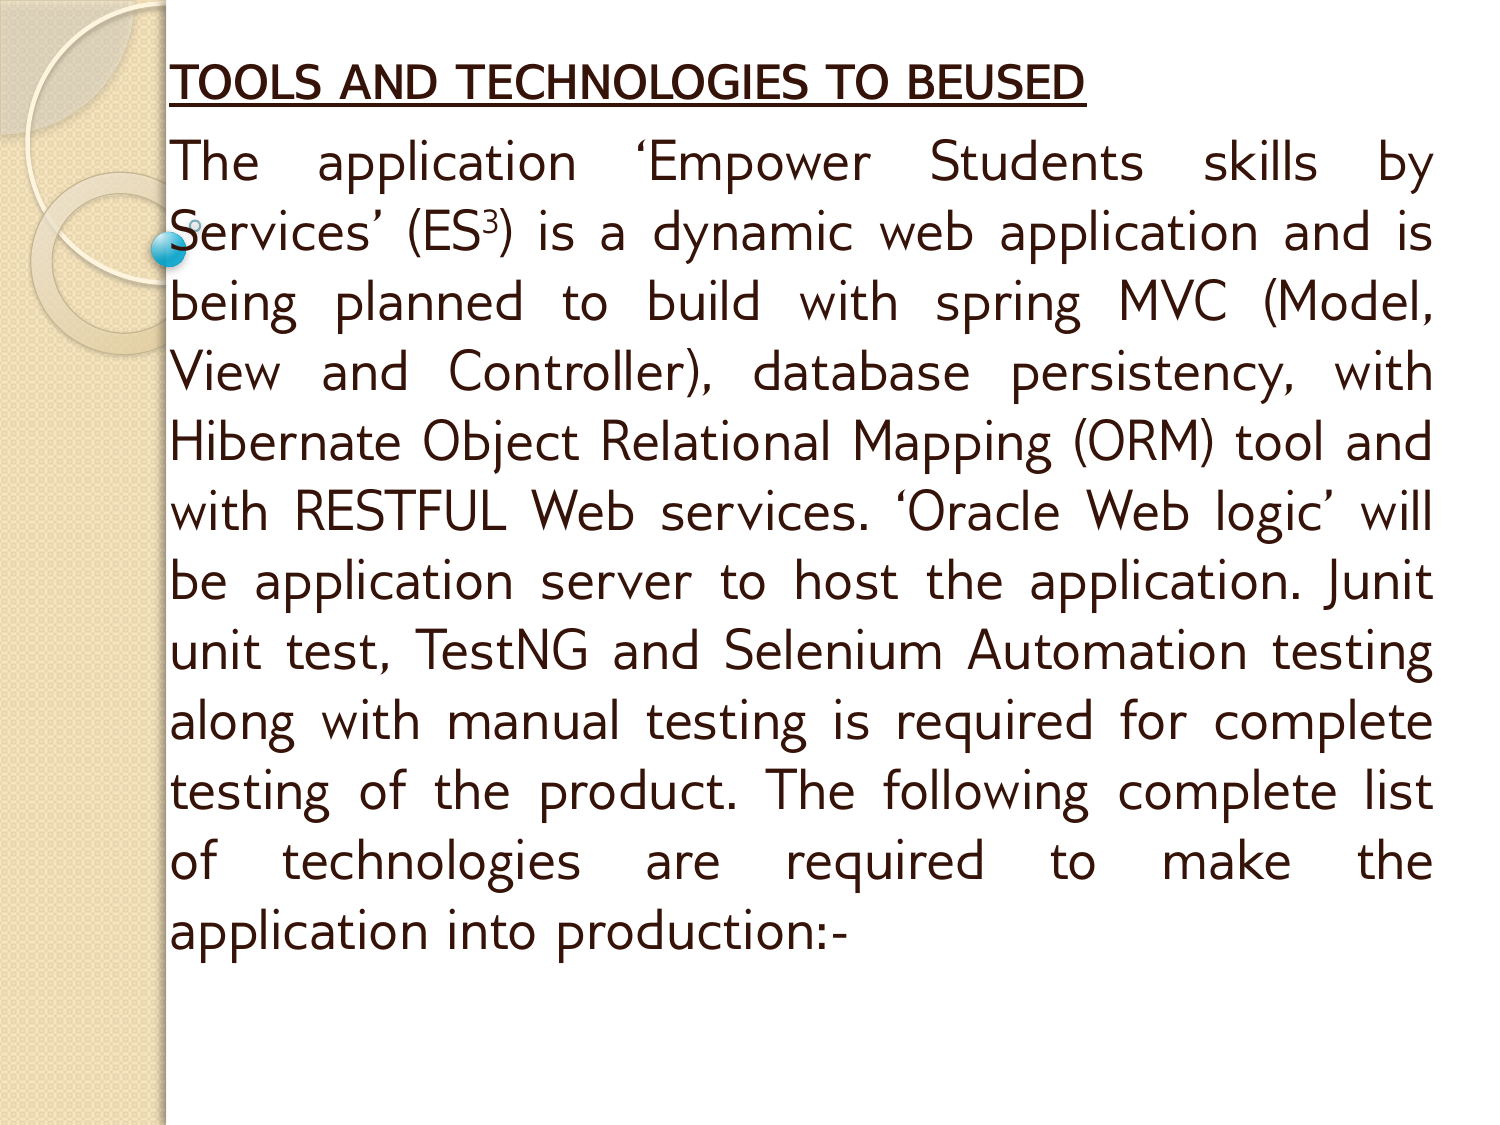

TOOLS AND TECHNOLOGIES TO BEUSED
The application ‘Empower Students skills by Services’ (ES3) is a dynamic web application and is being planned to build with spring MVC (Model, View and Controller), database persistency, with Hibernate Object Relational Mapping (ORM) tool and with RESTFUL Web services. ‘Oracle Web logic’ will be application server to host the application. Junit unit test, TestNG and Selenium Automation testing along with manual testing is required for complete testing of the product. The following complete list of technologies are required to make the application into production:-